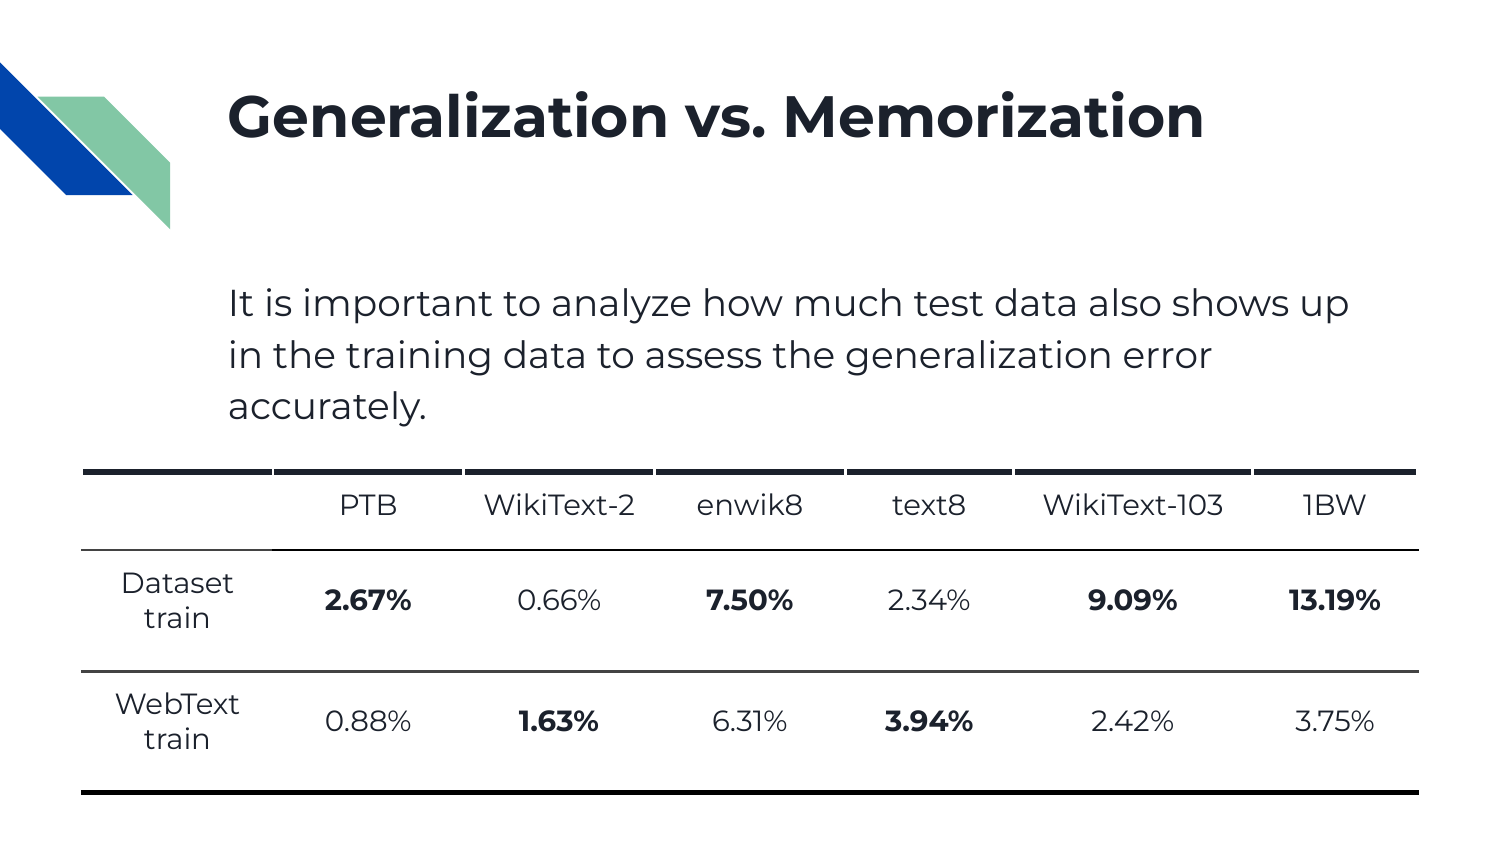

# Generalization vs. Memorization
It is important to analyze how much test data also shows up in the training data to assess the generalization error accurately.

|  | PTB | WikiText-2 | enwik8 | text8 | WikiText-103 | 1BW |
| --- | --- | --- | --- | --- | --- | --- |
| Dataset train | 2.67% | 0.66% | 7.50% | 2.34% | 9.09% | 13.19% |
| WebText train | 0.88% | 1.63% | 6.31% | 3.94% | 2.42% | 3.75% |